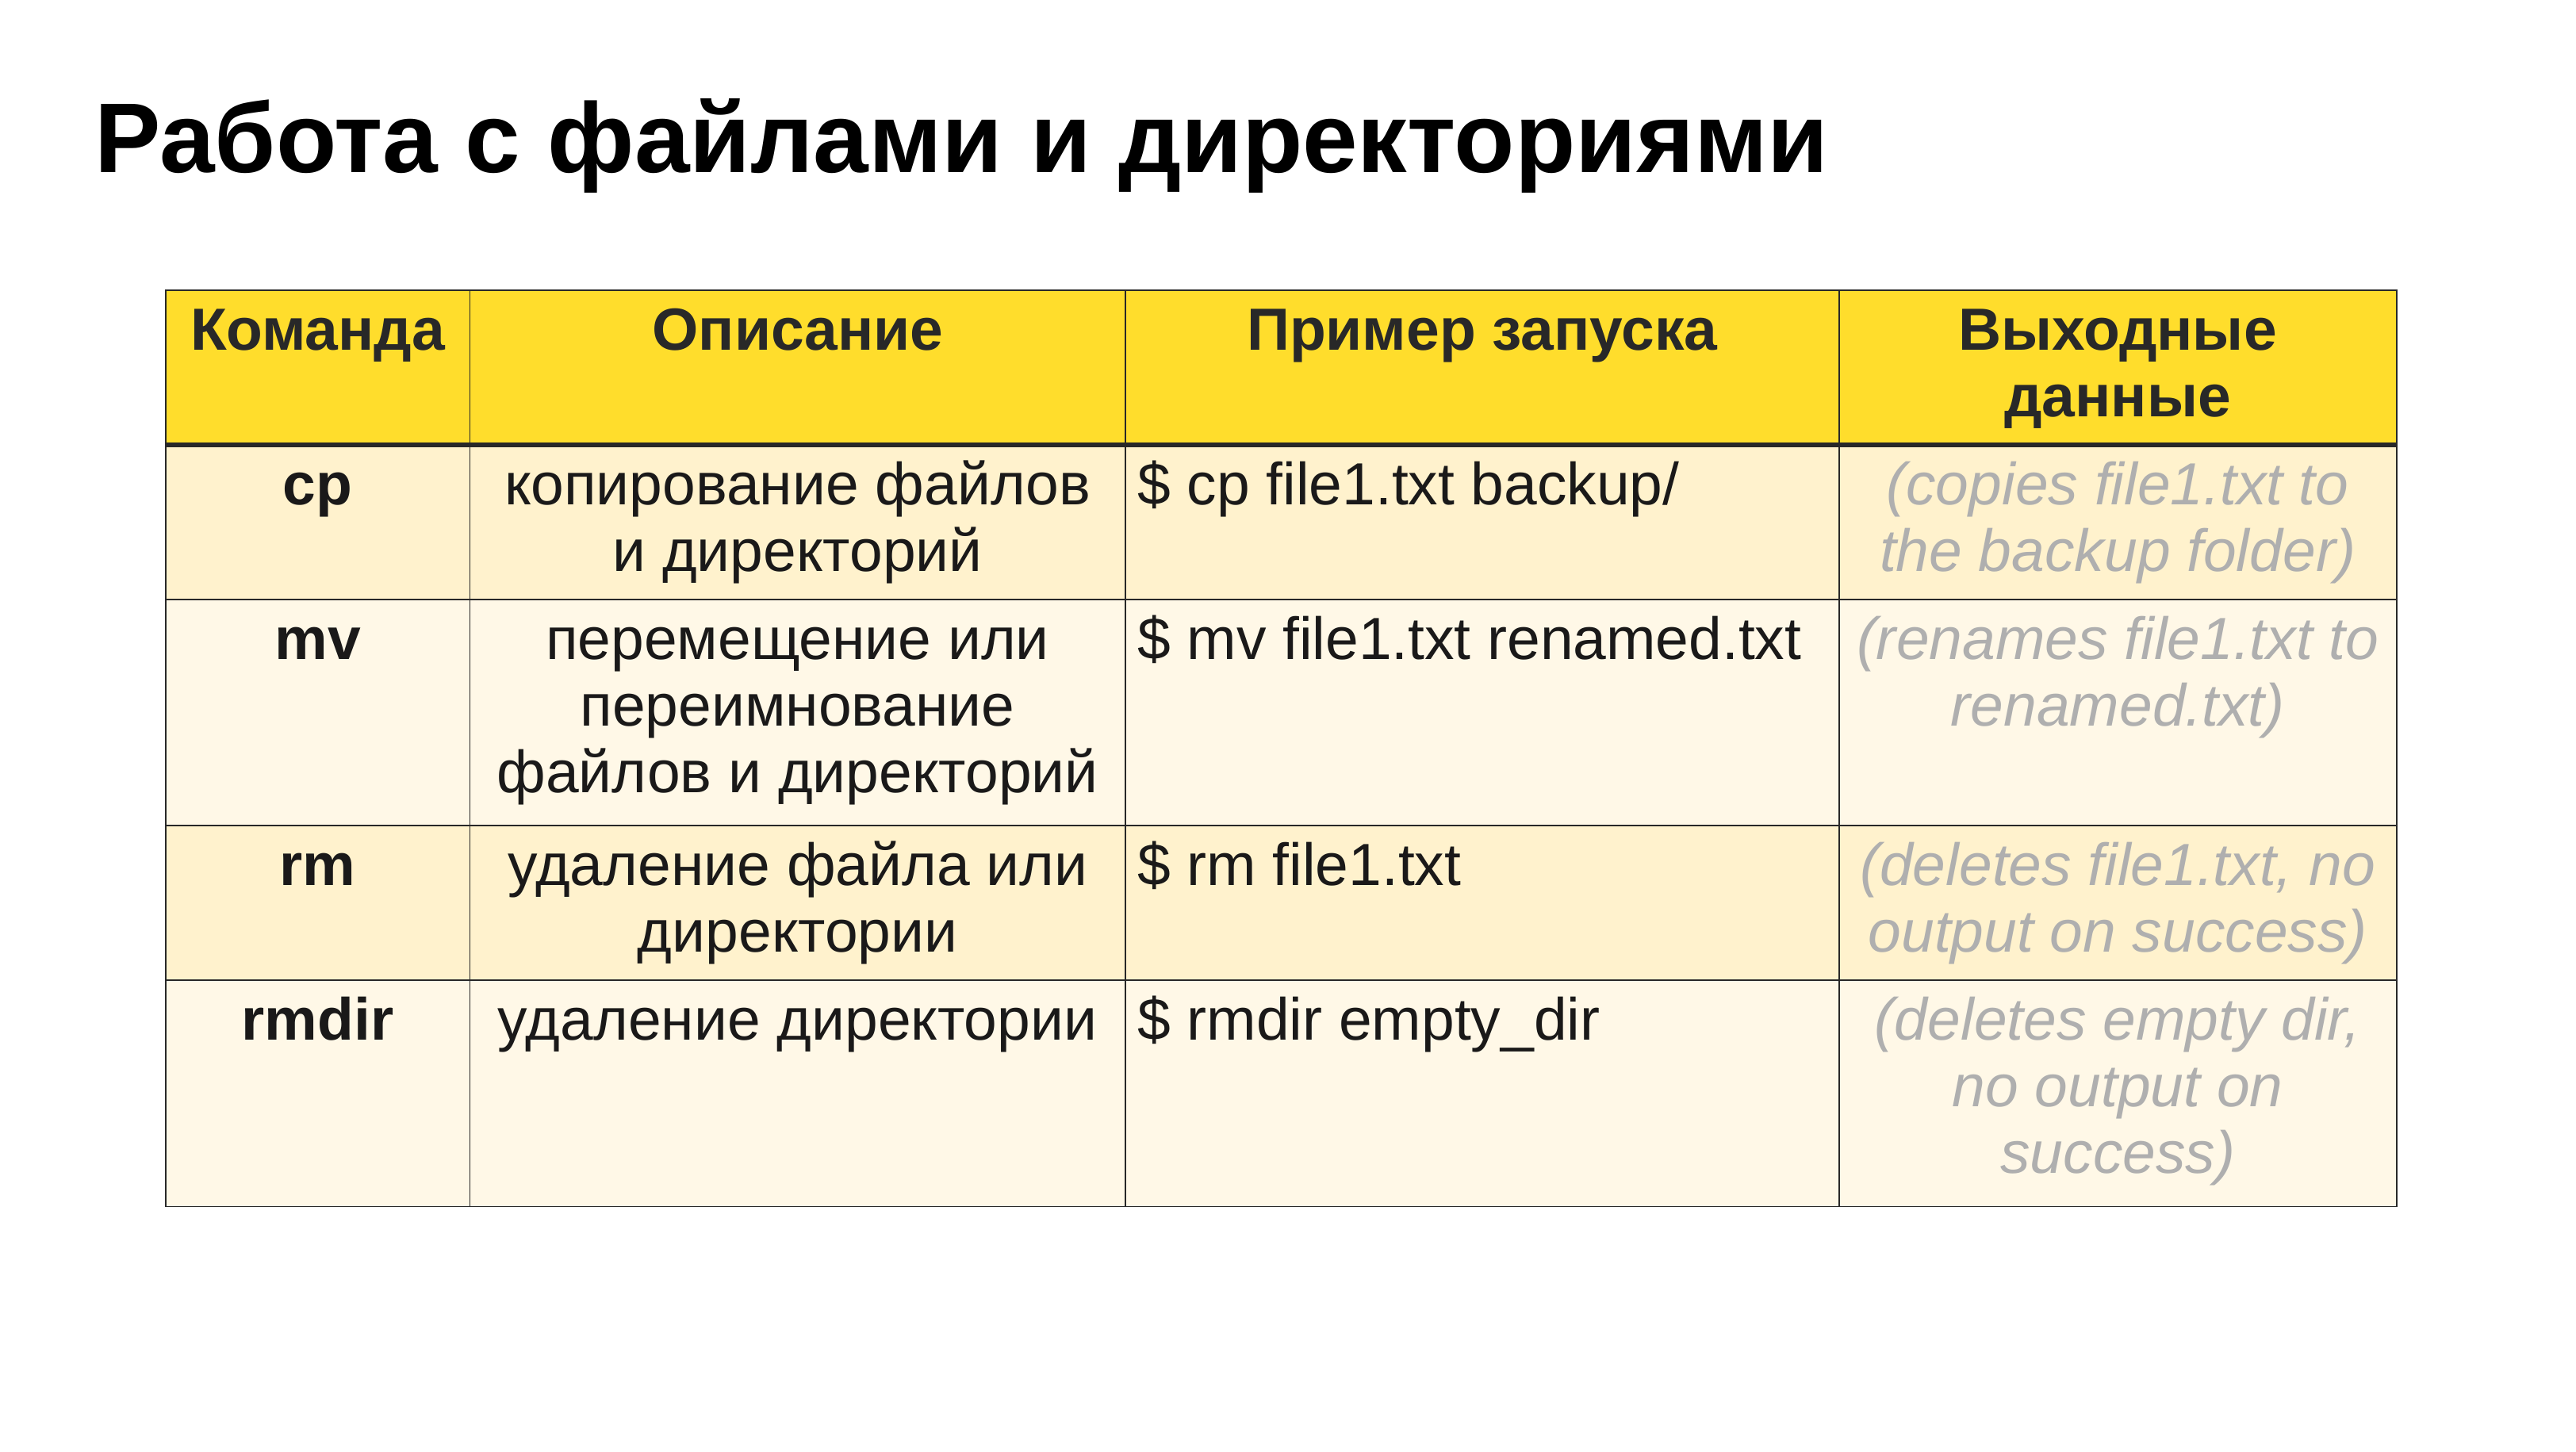

Работа с файлами и директориями
| Команда | Описание | Пример запуска | Выходные данные |
| --- | --- | --- | --- |
| cp | копирование файлов и директорий | $ cp file1.txt backup/ | (copies file1.txt to the backup folder) |
| mv | перемещение или переимнование файлов и директорий | $ mv file1.txt renamed.txt | (renames file1.txt to renamed.txt) |
| rm | удаление файла или директории | $ rm file1.txt | (deletes file1.txt, no output on success) |
| rmdir | удаление директории | $ rmdir empty\_dir | (deletes empty dir, no output on success) |
8